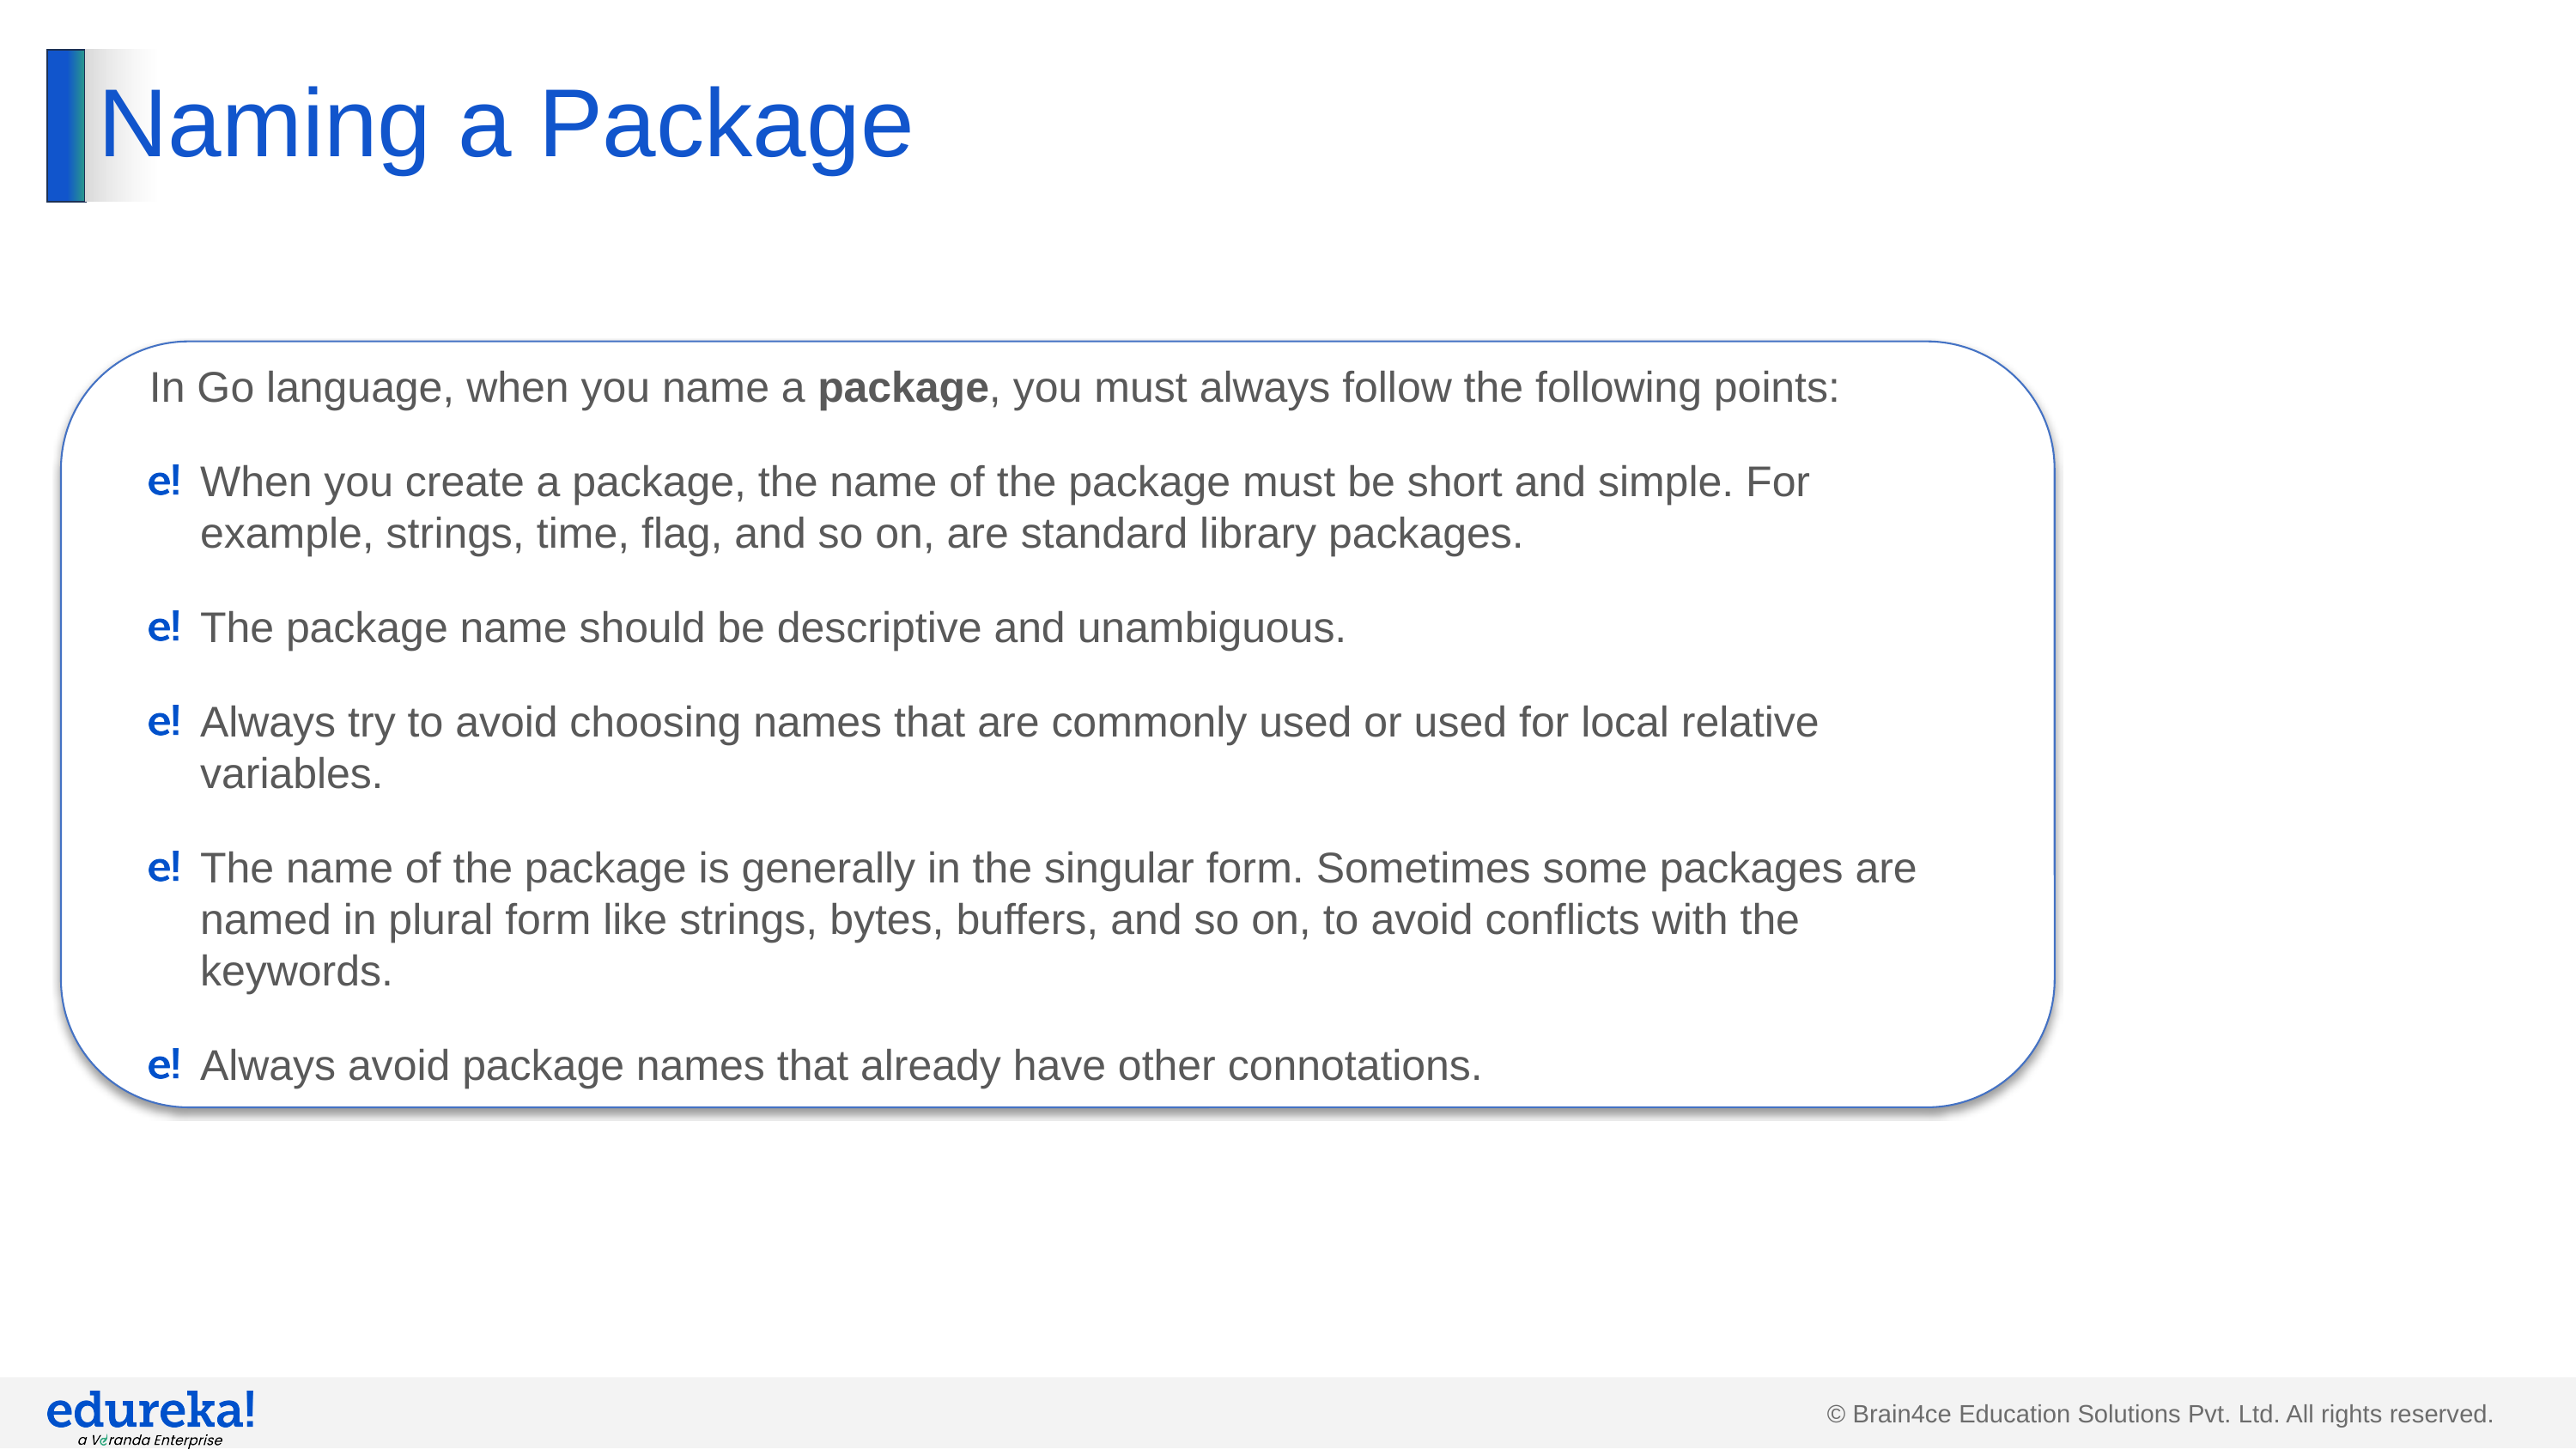

# Naming a Package
In Go language, when you name a package, you must always follow the following points:
When you create a package, the name of the package must be short and simple. For example, strings, time, flag, and so on, are standard library packages.
The package name should be descriptive and unambiguous.
Always try to avoid choosing names that are commonly used or used for local relative variables.
The name of the package is generally in the singular form. Sometimes some packages are named in plural form like strings, bytes, buffers, and so on, to avoid conflicts with the keywords.
Always avoid package names that already have other connotations.